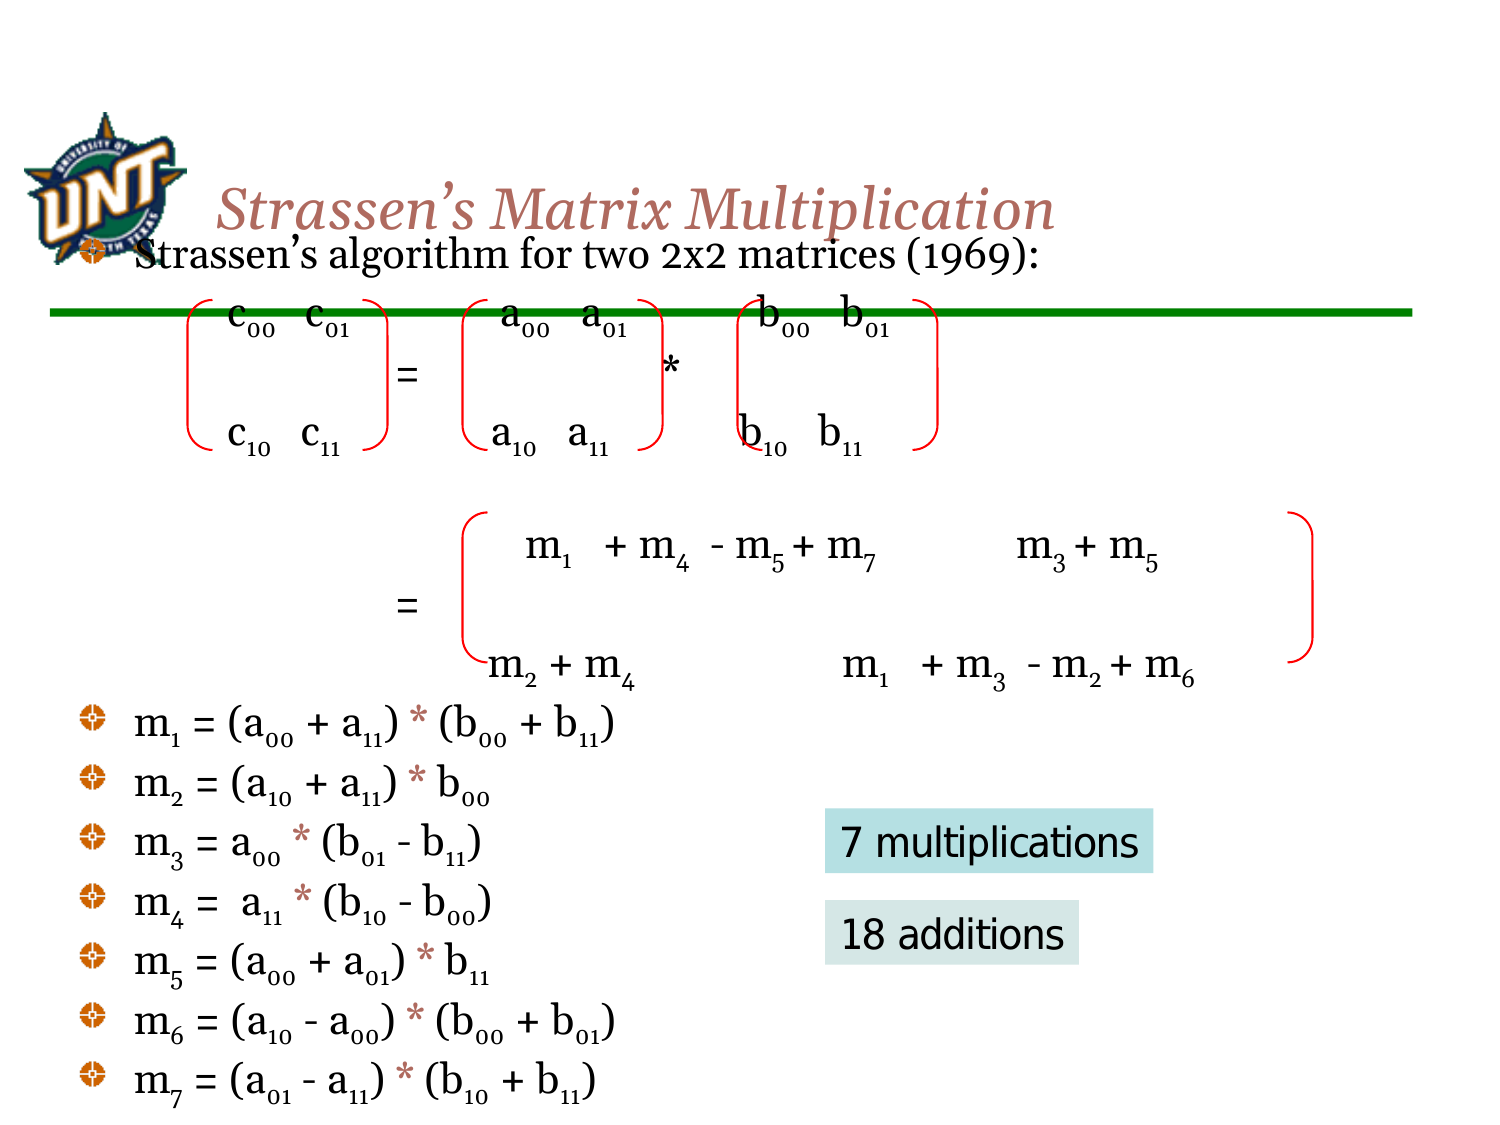

# Strassen’s Matrix Multiplication
Strassen’s algorithm for two 2x2 matrices (1969):
c00     c01               a00   a01             b00   b01
                             =                        *
c10     c11               a10   a11             b10   b11

		           m1   + m4  - m5 + m7              m3 + m5
                             =
                          m2 + m4                                    m1   + m3  - m2 + m6
m1 = (a00 + a11) * (b00 + b11)
m2 = (a10 + a11) * b00
m3 = a00 * (b01 - b11)
m4 =  a11 * (b10 - b00)
m5 = (a00 + a01) * b11
m6 = (a10 - a00) * (b00 + b01)
m7 = (a01 - a11) * (b10 + b11)

7 multiplications
18 additions